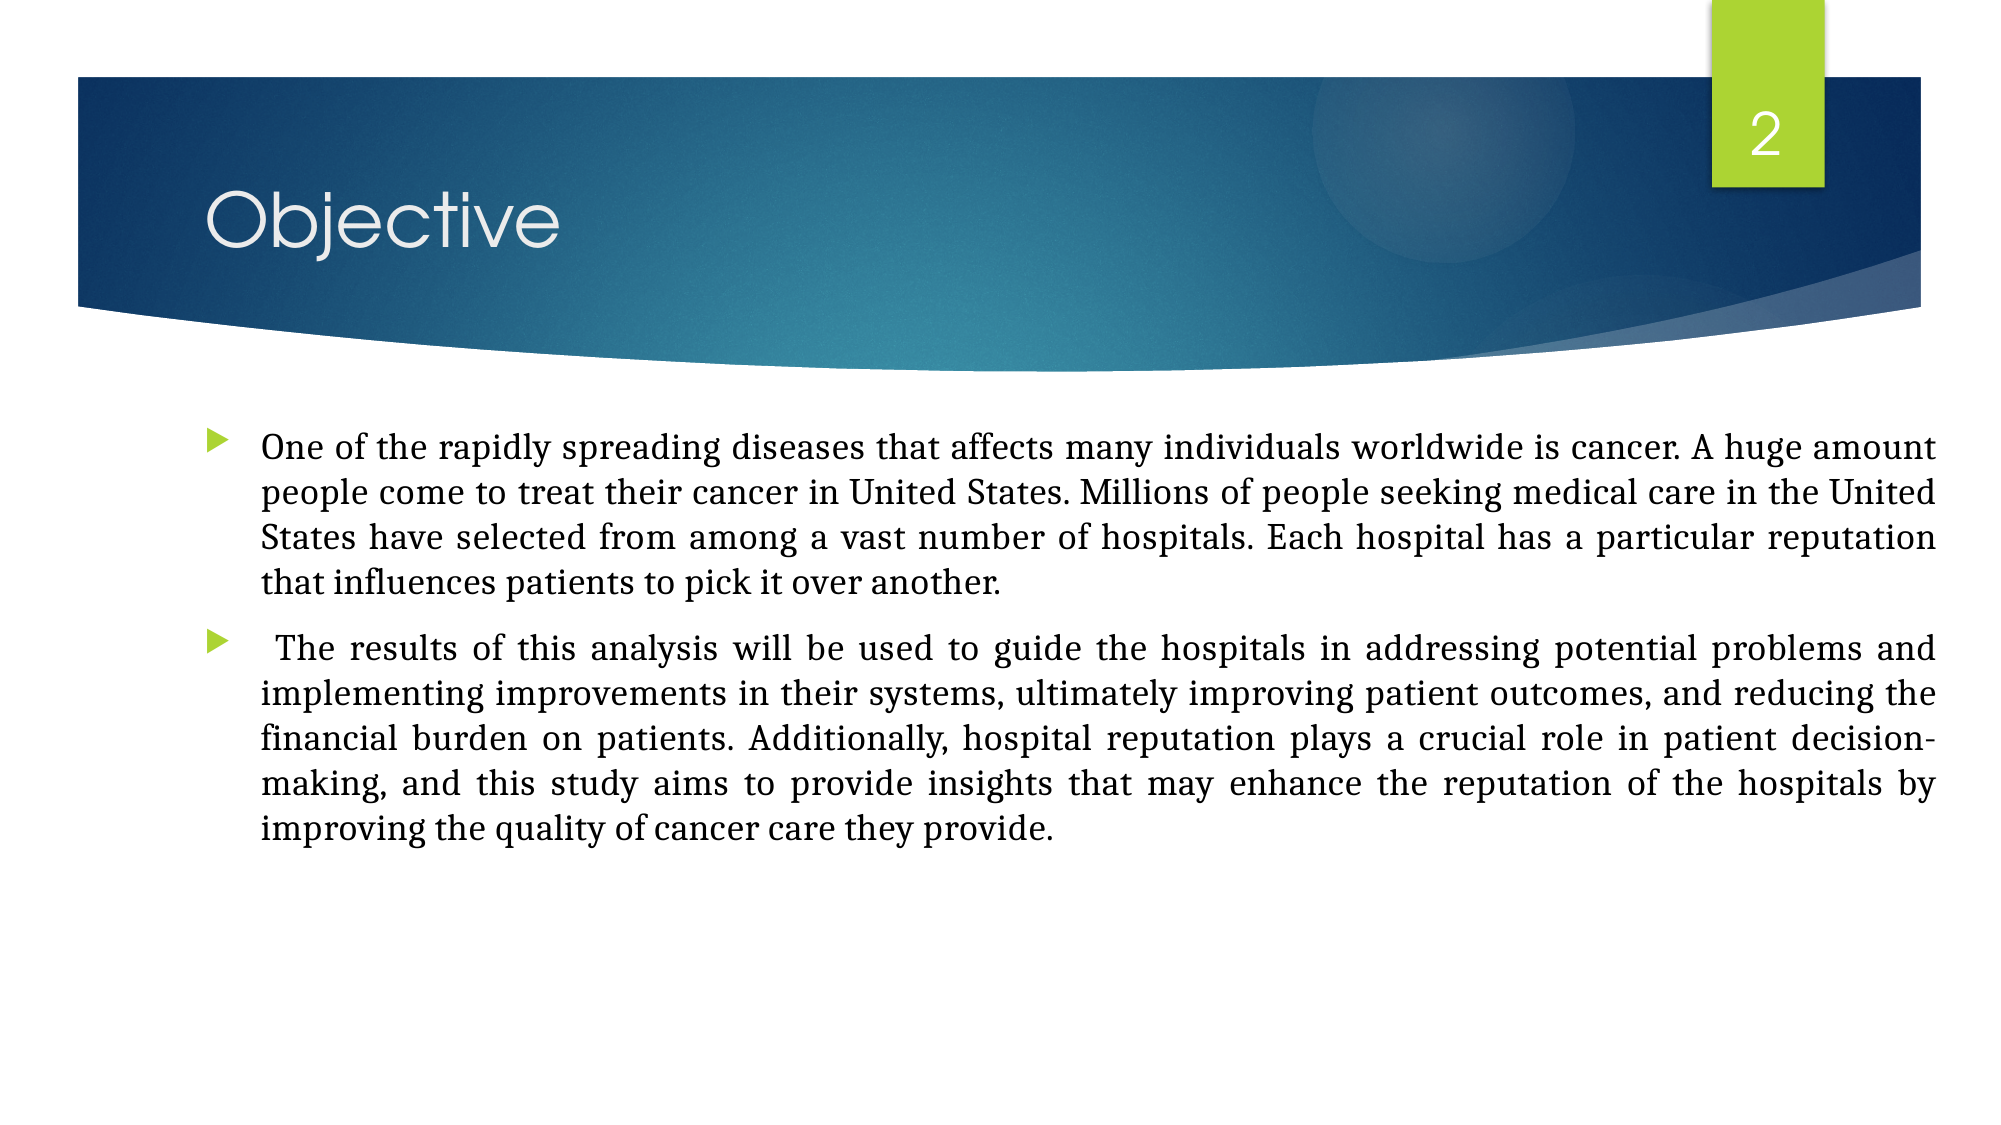

2
# Objective
One of the rapidly spreading diseases that affects many individuals worldwide is cancer. A huge amount people come to treat their cancer in United States. Millions of people seeking medical care in the United States have selected from among a vast number of hospitals. Each hospital has a particular reputation that influences patients to pick it over another.
 The results of this analysis will be used to guide the hospitals in addressing potential problems and implementing improvements in their systems, ultimately improving patient outcomes, and reducing the financial burden on patients. Additionally, hospital reputation plays a crucial role in patient decision-making, and this study aims to provide insights that may enhance the reputation of the hospitals by improving the quality of cancer care they provide.